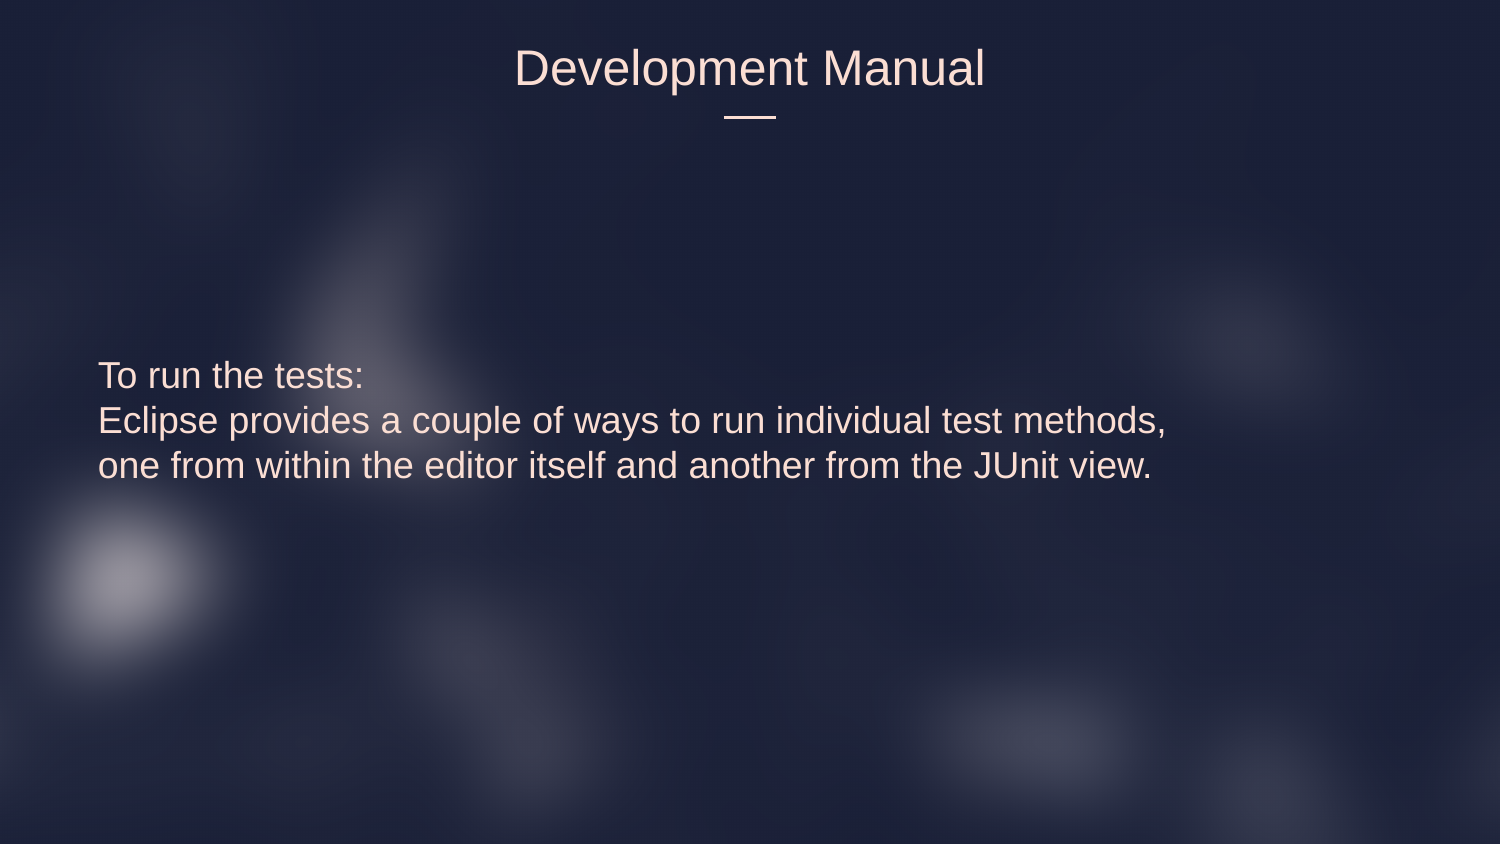

Development Manual
To run the tests:
Eclipse provides a couple of ways to run individual test methods,
one from within the editor itself and another from the JUnit view.